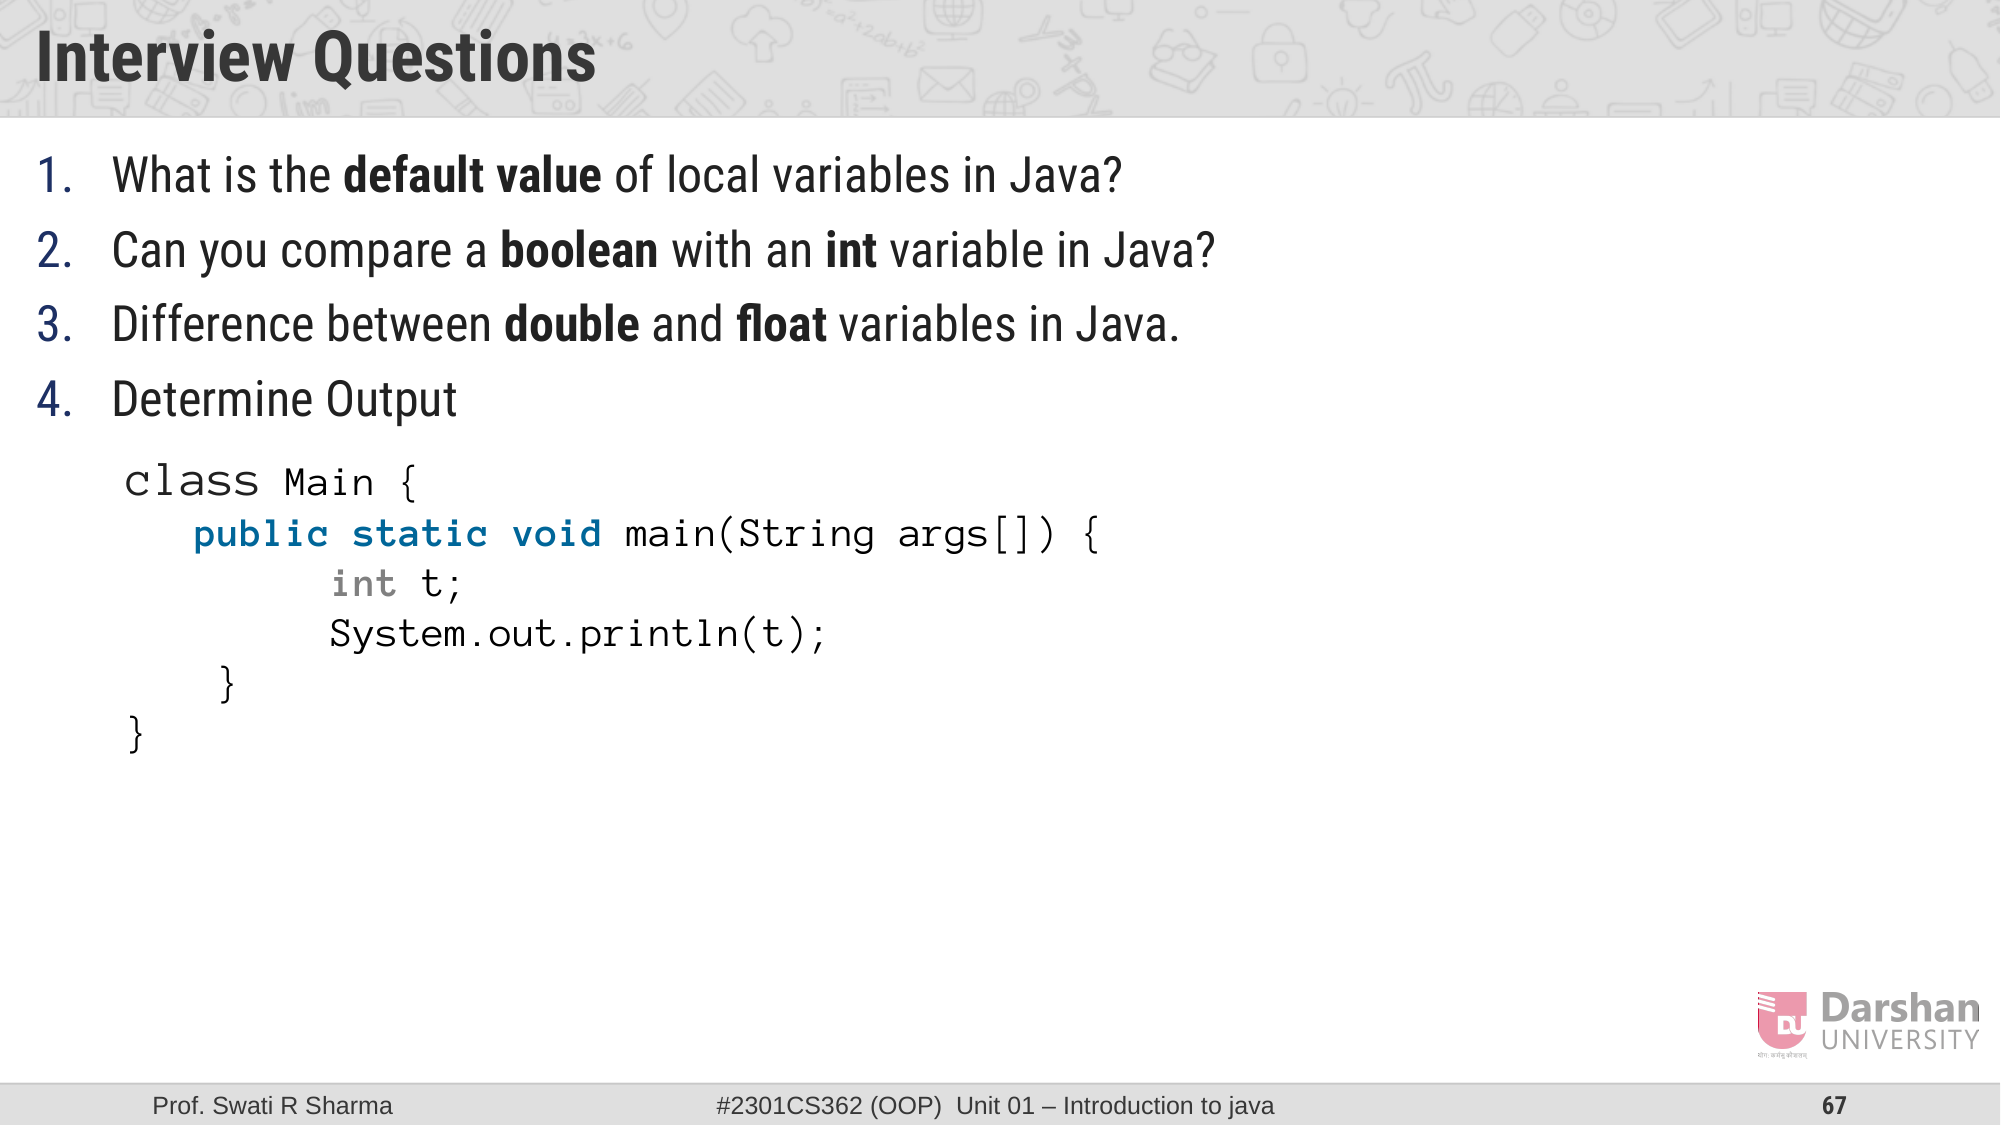

# Interview Questions
What is the default value of local variables in Java?
Can you compare a boolean with an int variable in Java?
Difference between double and float variables in Java.
Determine Output

class Main {
   public static void main(String args[]) {
         int t;
         System.out.println(t);
    }
}